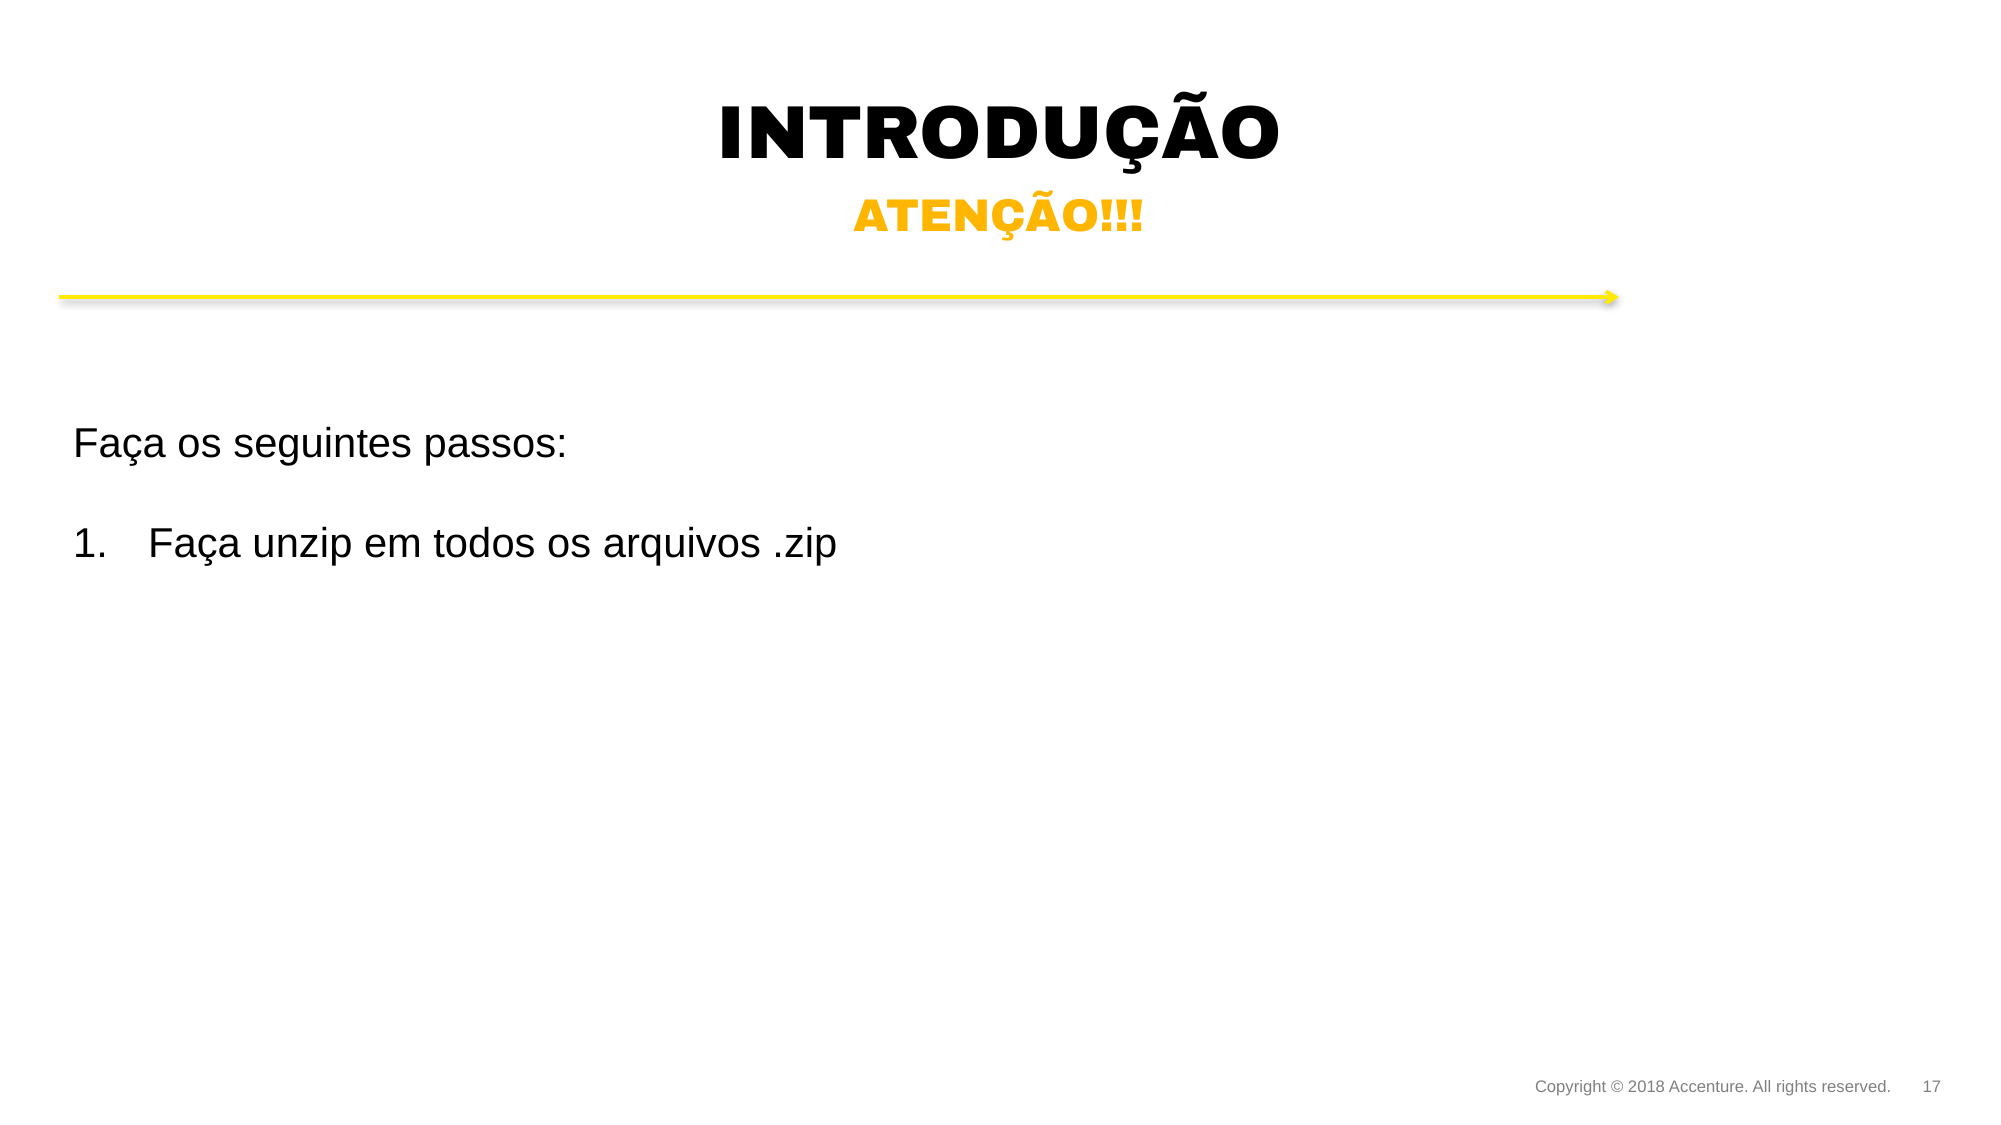

# introdução
ATENÇÃO!!!
Faça os seguintes passos:

Faça unzip em todos os arquivos .zip
Copyright © 2018 Accenture. All rights reserved.
17